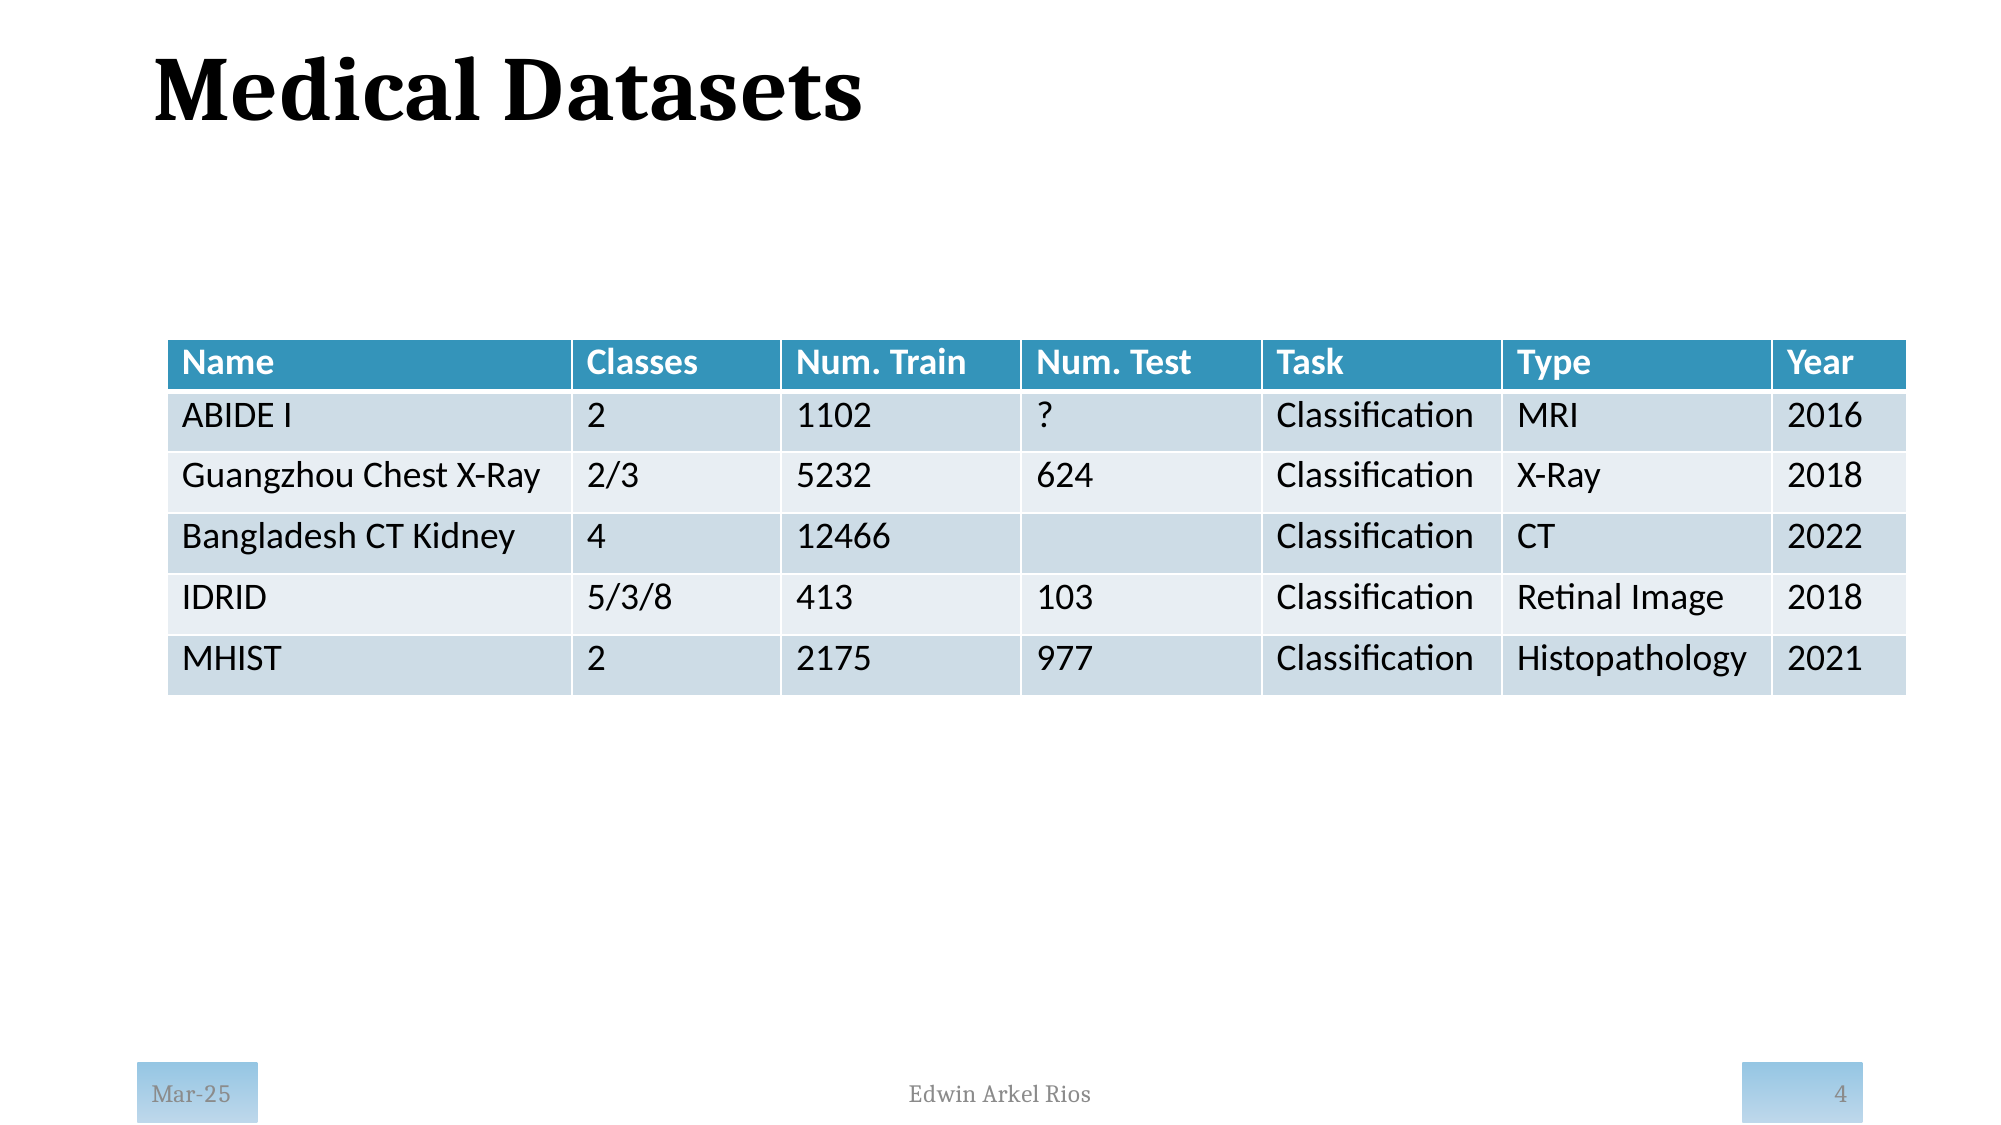

# Medical Datasets
| Name | Classes | Num. Train | Num. Test | Task | Type | Year |
| --- | --- | --- | --- | --- | --- | --- |
| ABIDE I | 2 | 1102 | ? | Classification | MRI | 2016 |
| Guangzhou Chest X-Ray | 2/3 | 5232 | 624 | Classification | X-Ray | 2018 |
| Bangladesh CT Kidney | 4 | 12466 |  | Classification | CT | 2022 |
| IDRID | 5/3/8 | 413 | 103 | Classification | Retinal Image | 2018 |
| MHIST | 2 | 2175 | 977 | Classification | Histopathology | 2021 |

4
Edwin Arkel Rios
Mar-25